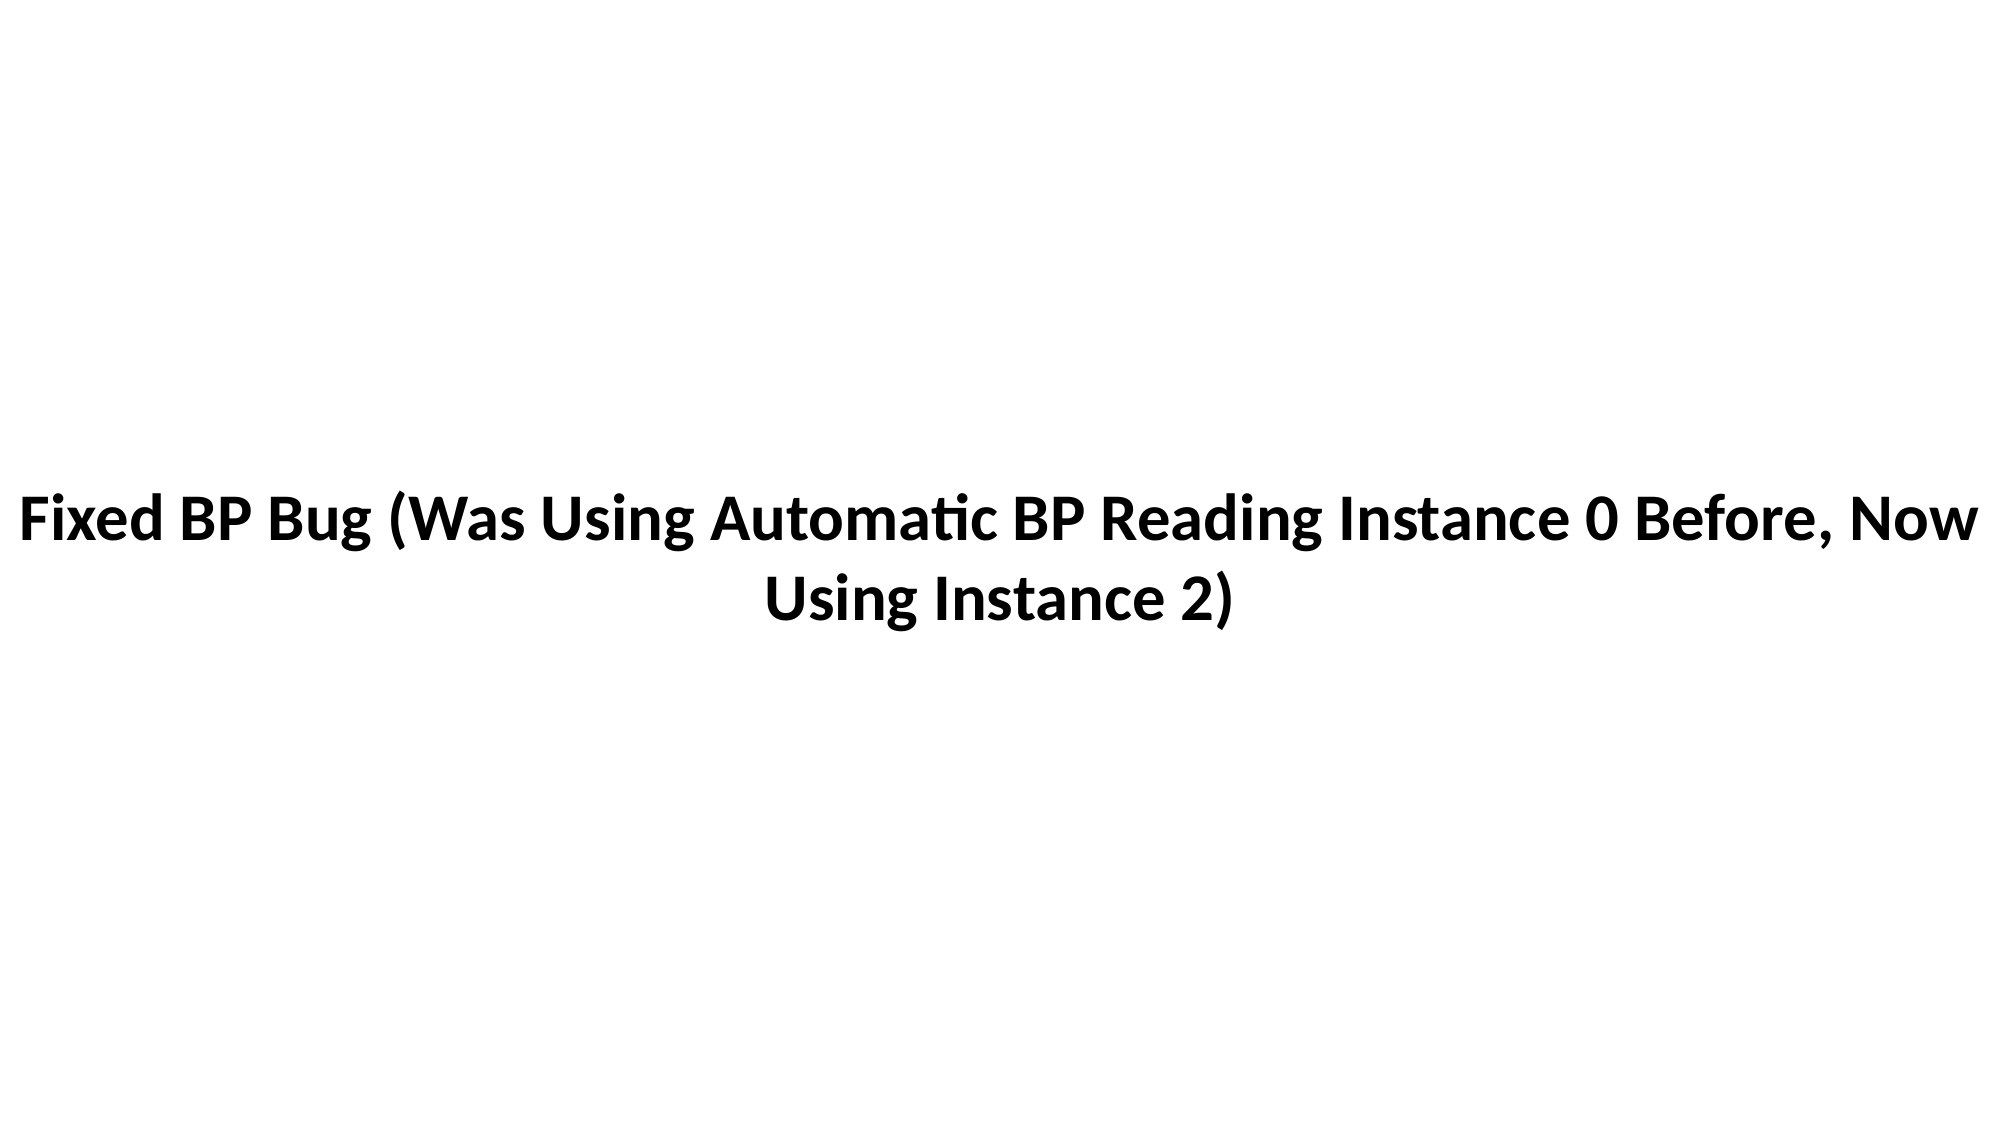

Fixed BP Bug (Was Using Automatic BP Reading Instance 0 Before, Now Using Instance 2)